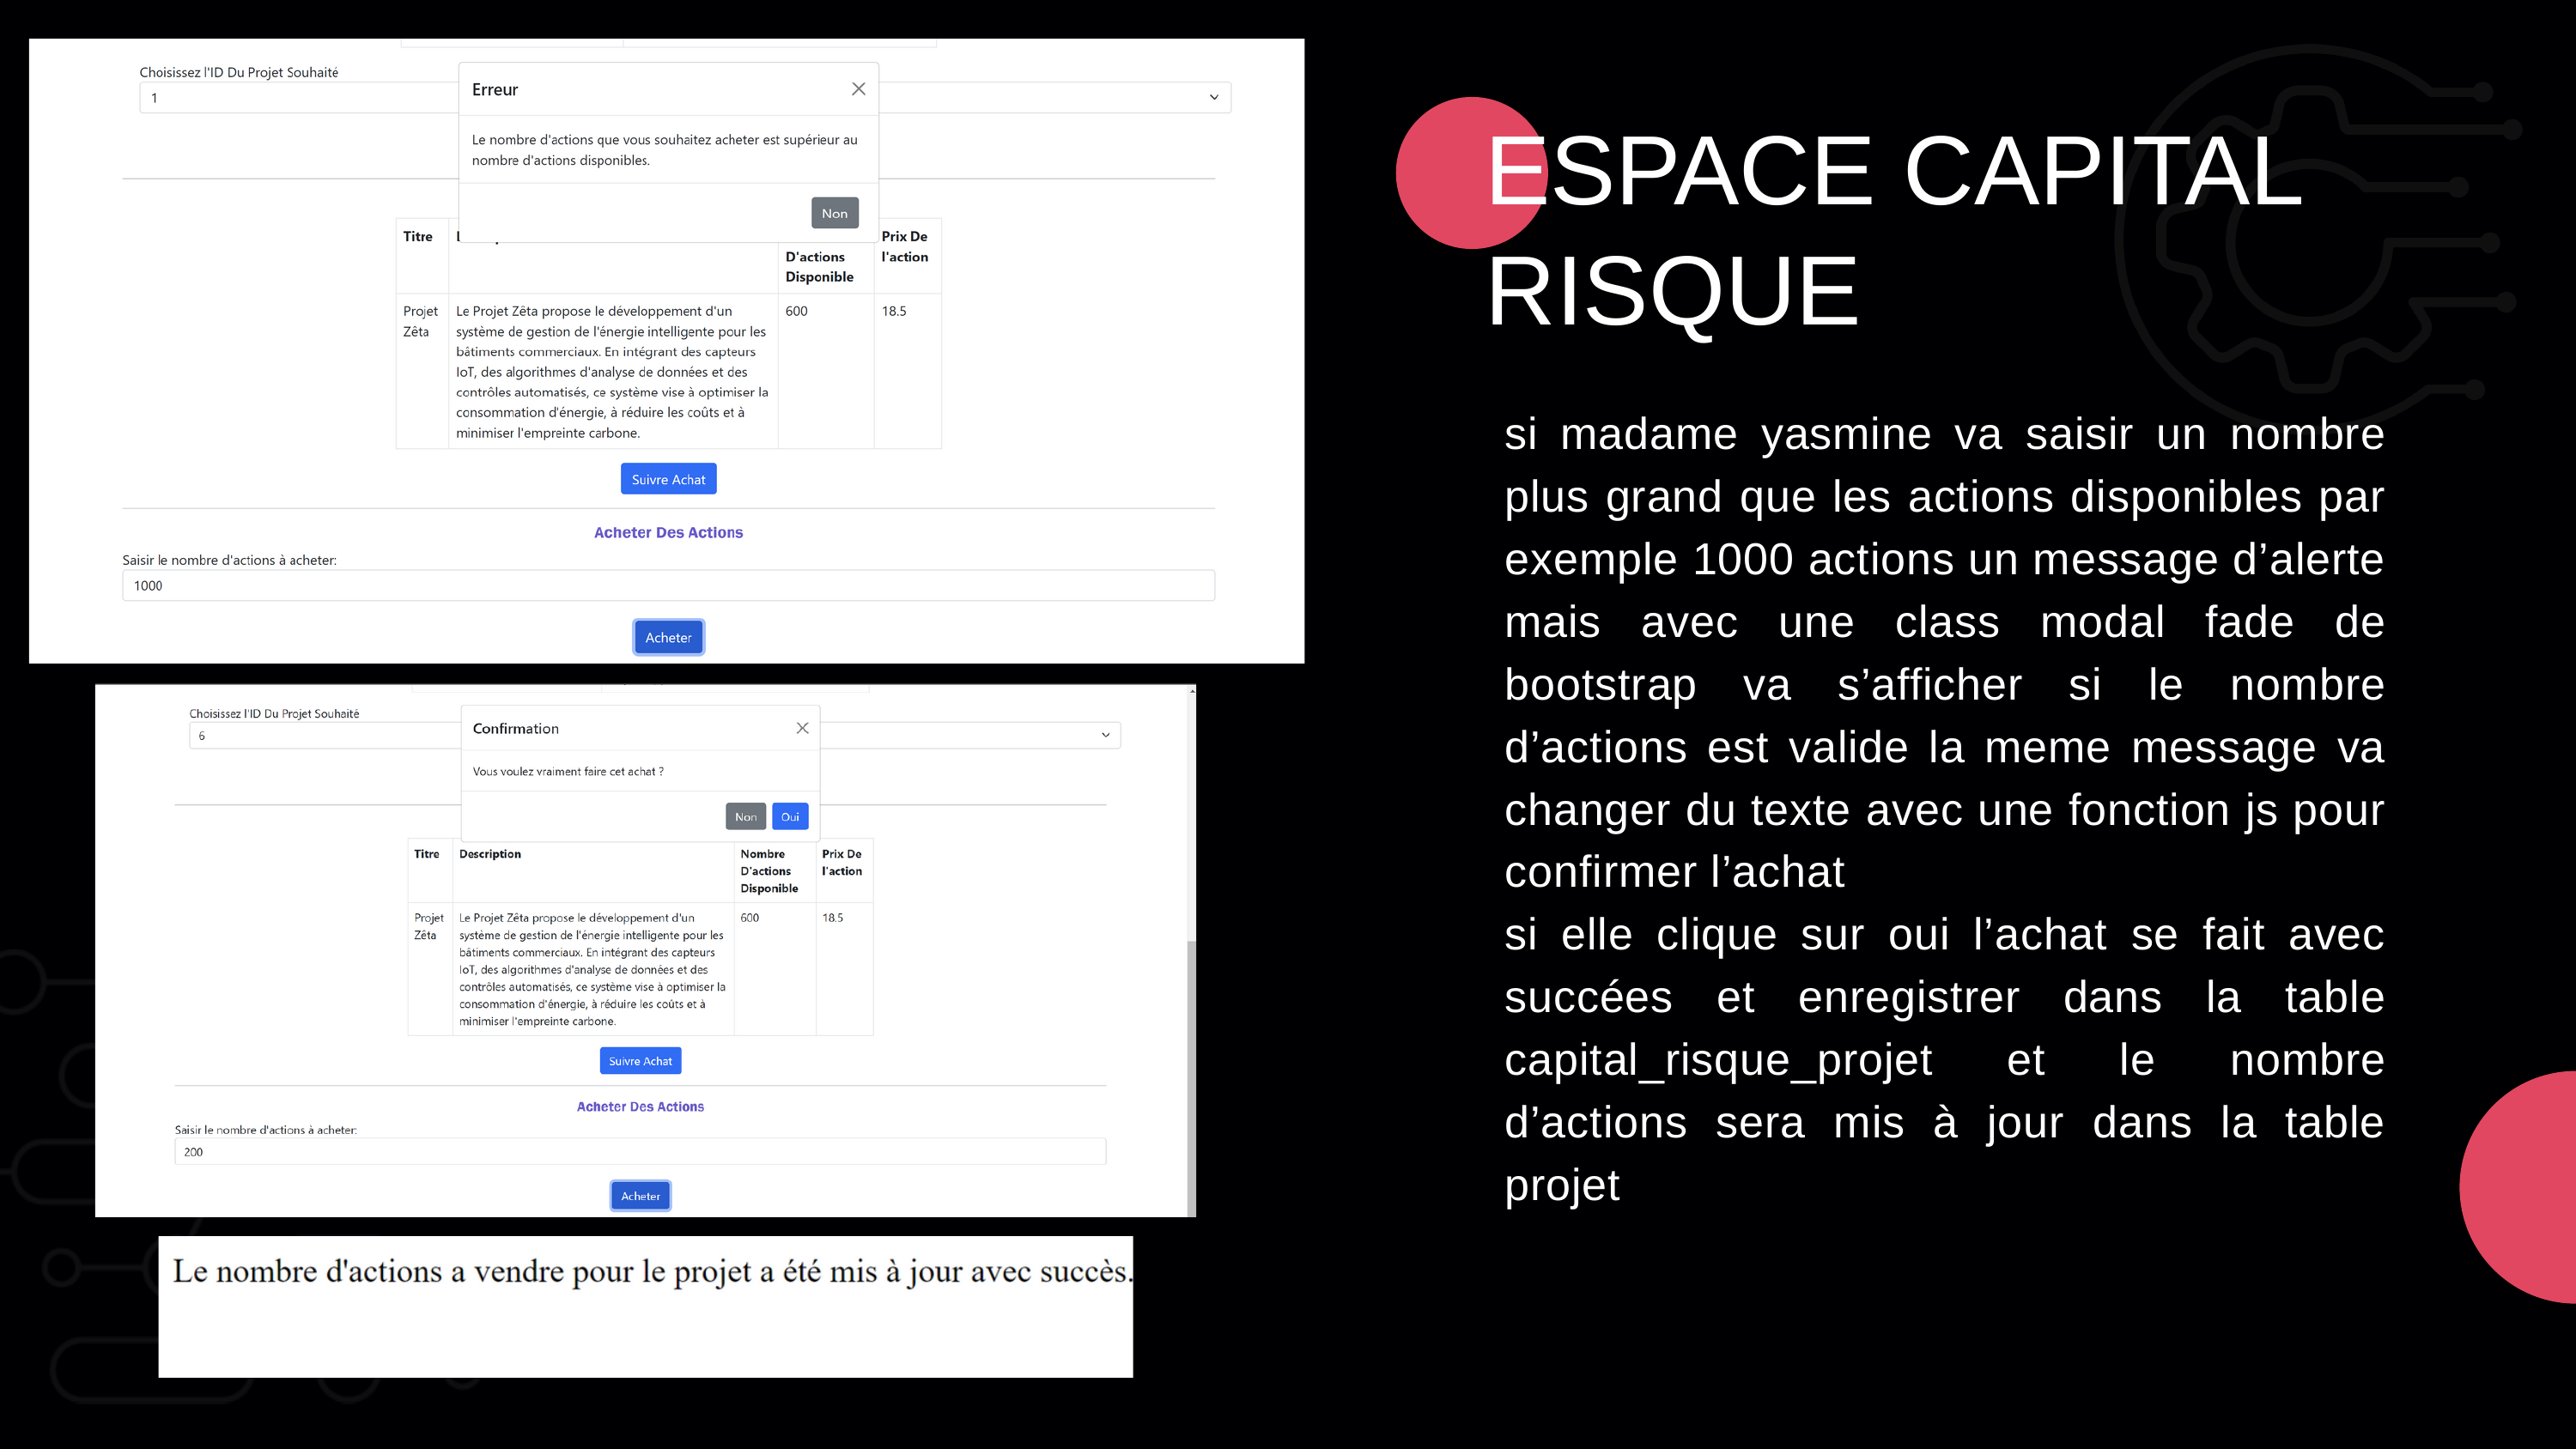

ESPACE CAPITAL RISQUE
si madame yasmine va saisir un nombre plus grand que les actions disponibles par exemple 1000 actions un message d’alerte mais avec une class modal fade de bootstrap va s’afficher si le nombre d’actions est valide la meme message va changer du texte avec une fonction js pour confirmer l’achat
si elle clique sur oui l’achat se fait avec succées et enregistrer dans la table capital_risque_projet et le nombre d’actions sera mis à jour dans la table projet